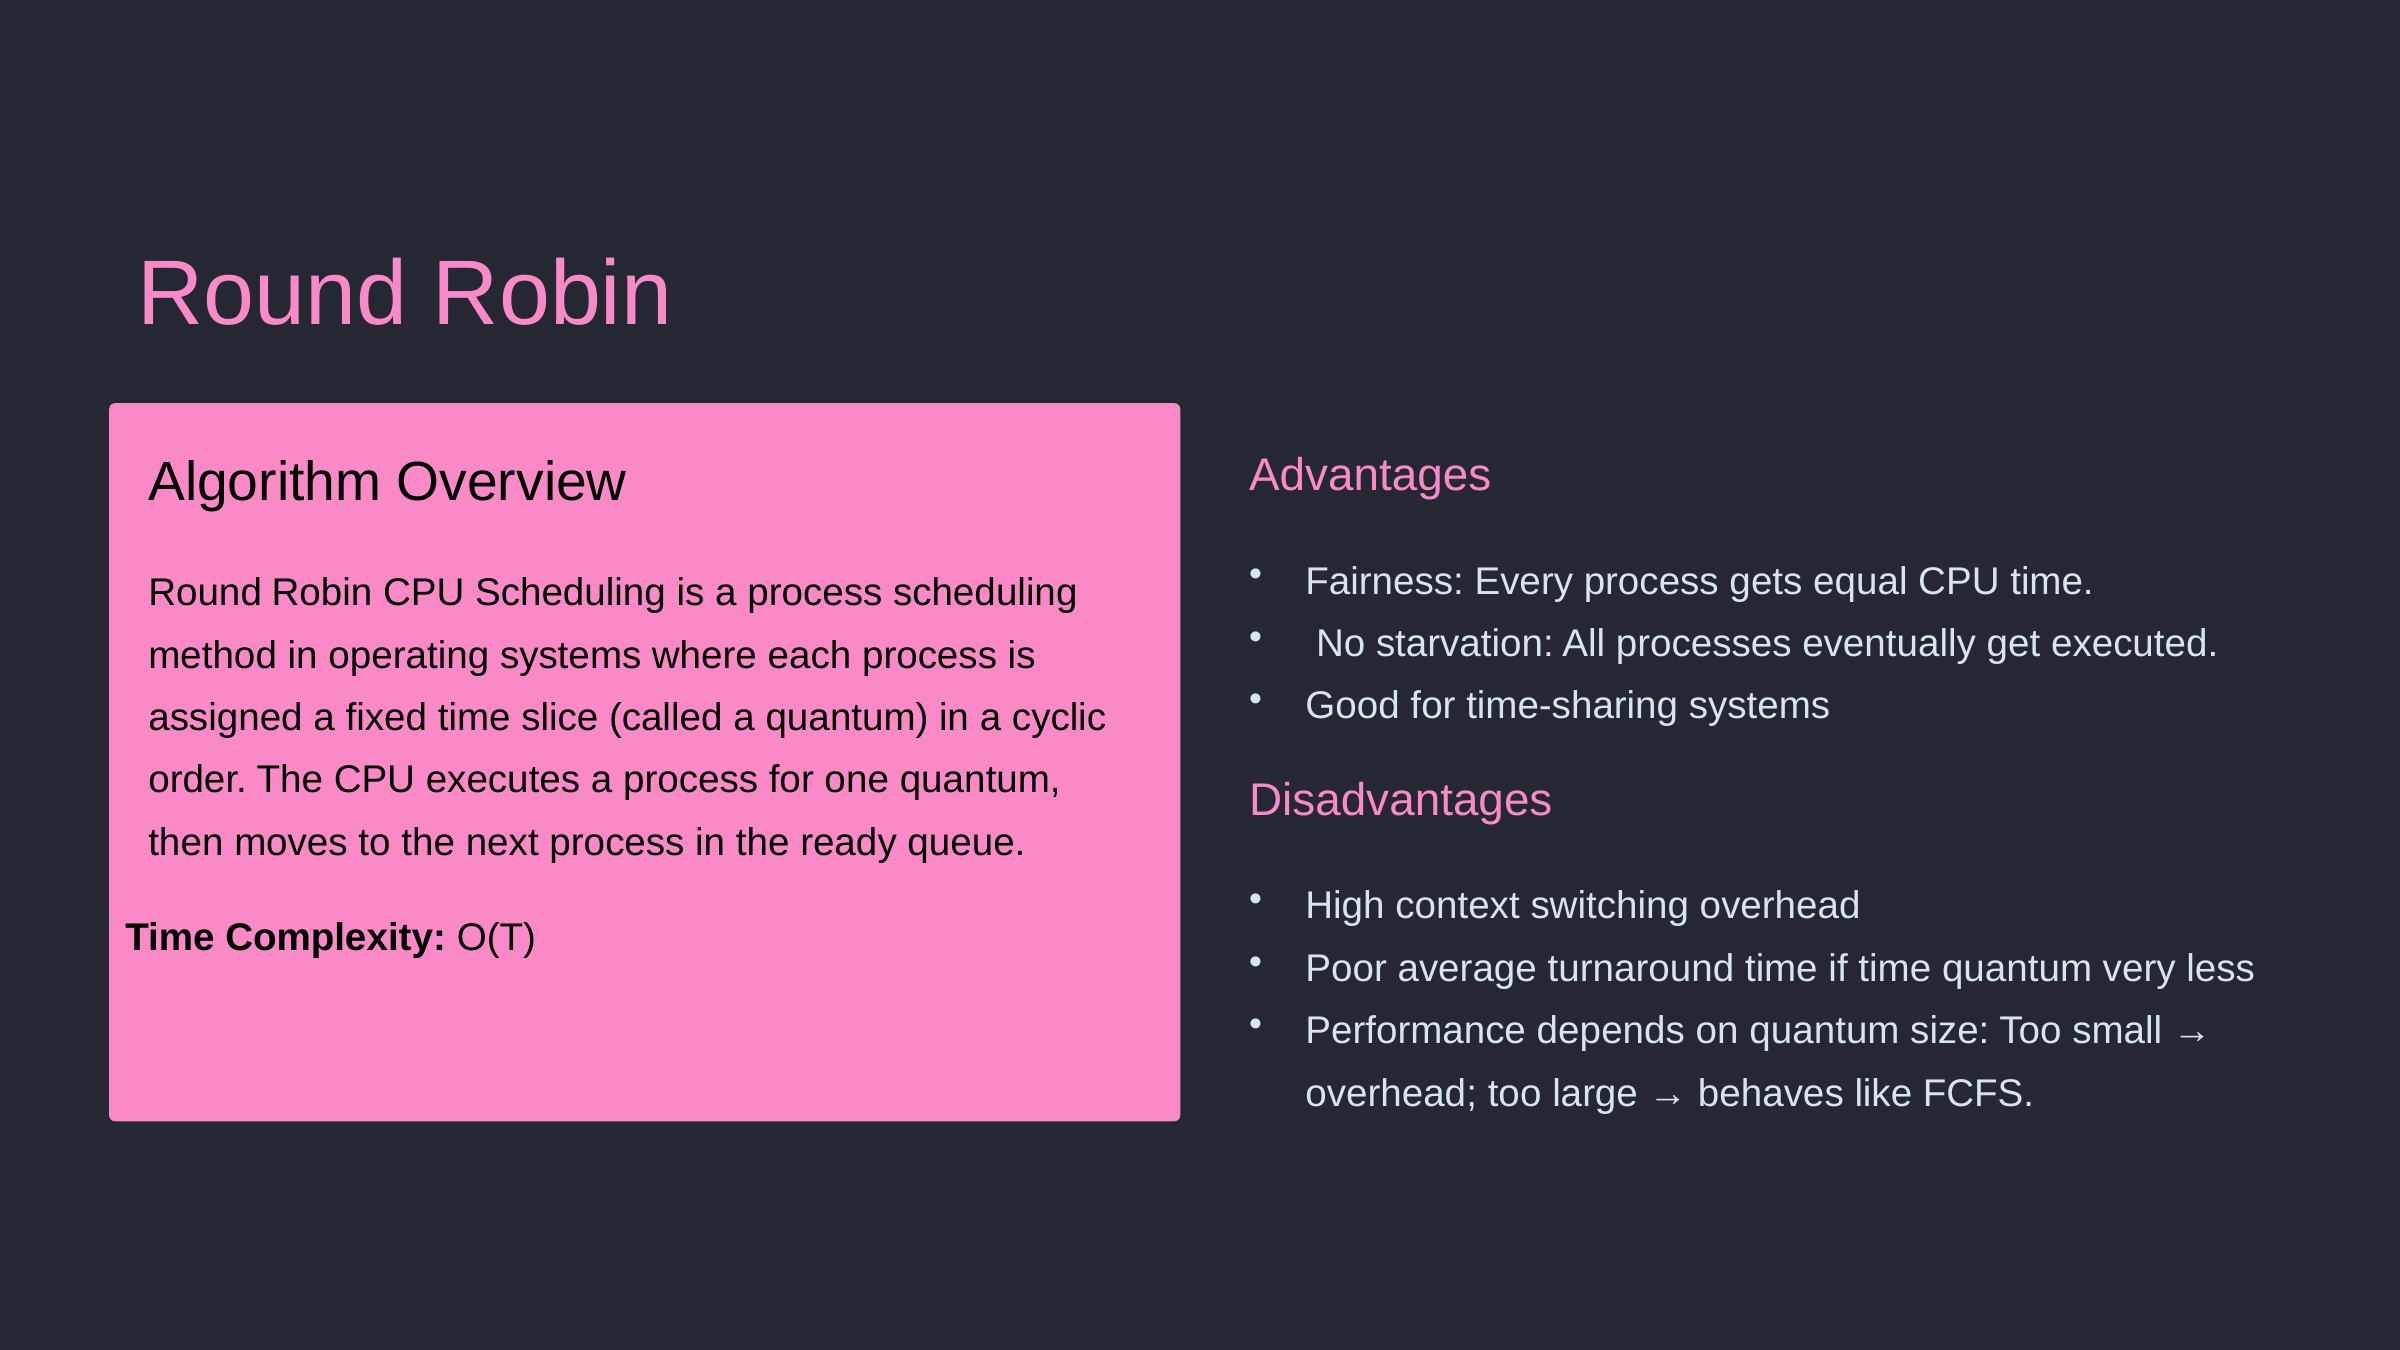

Round Robin

Algorithm Overview
Advantages
Fairness: Every process gets equal CPU time.
 No starvation: All processes eventually get executed.
Good for time-sharing systems
Round Robin CPU Scheduling is a process scheduling method in operating systems where each process is assigned a fixed time slice (called a quantum) in a cyclic order. The CPU executes a process for one quantum, then moves to the next process in the ready queue.
Disadvantages
High context switching overhead
Poor average turnaround time if time quantum very less
Performance depends on quantum size: Too small → overhead; too large → behaves like FCFS.
Time Complexity: O(T)